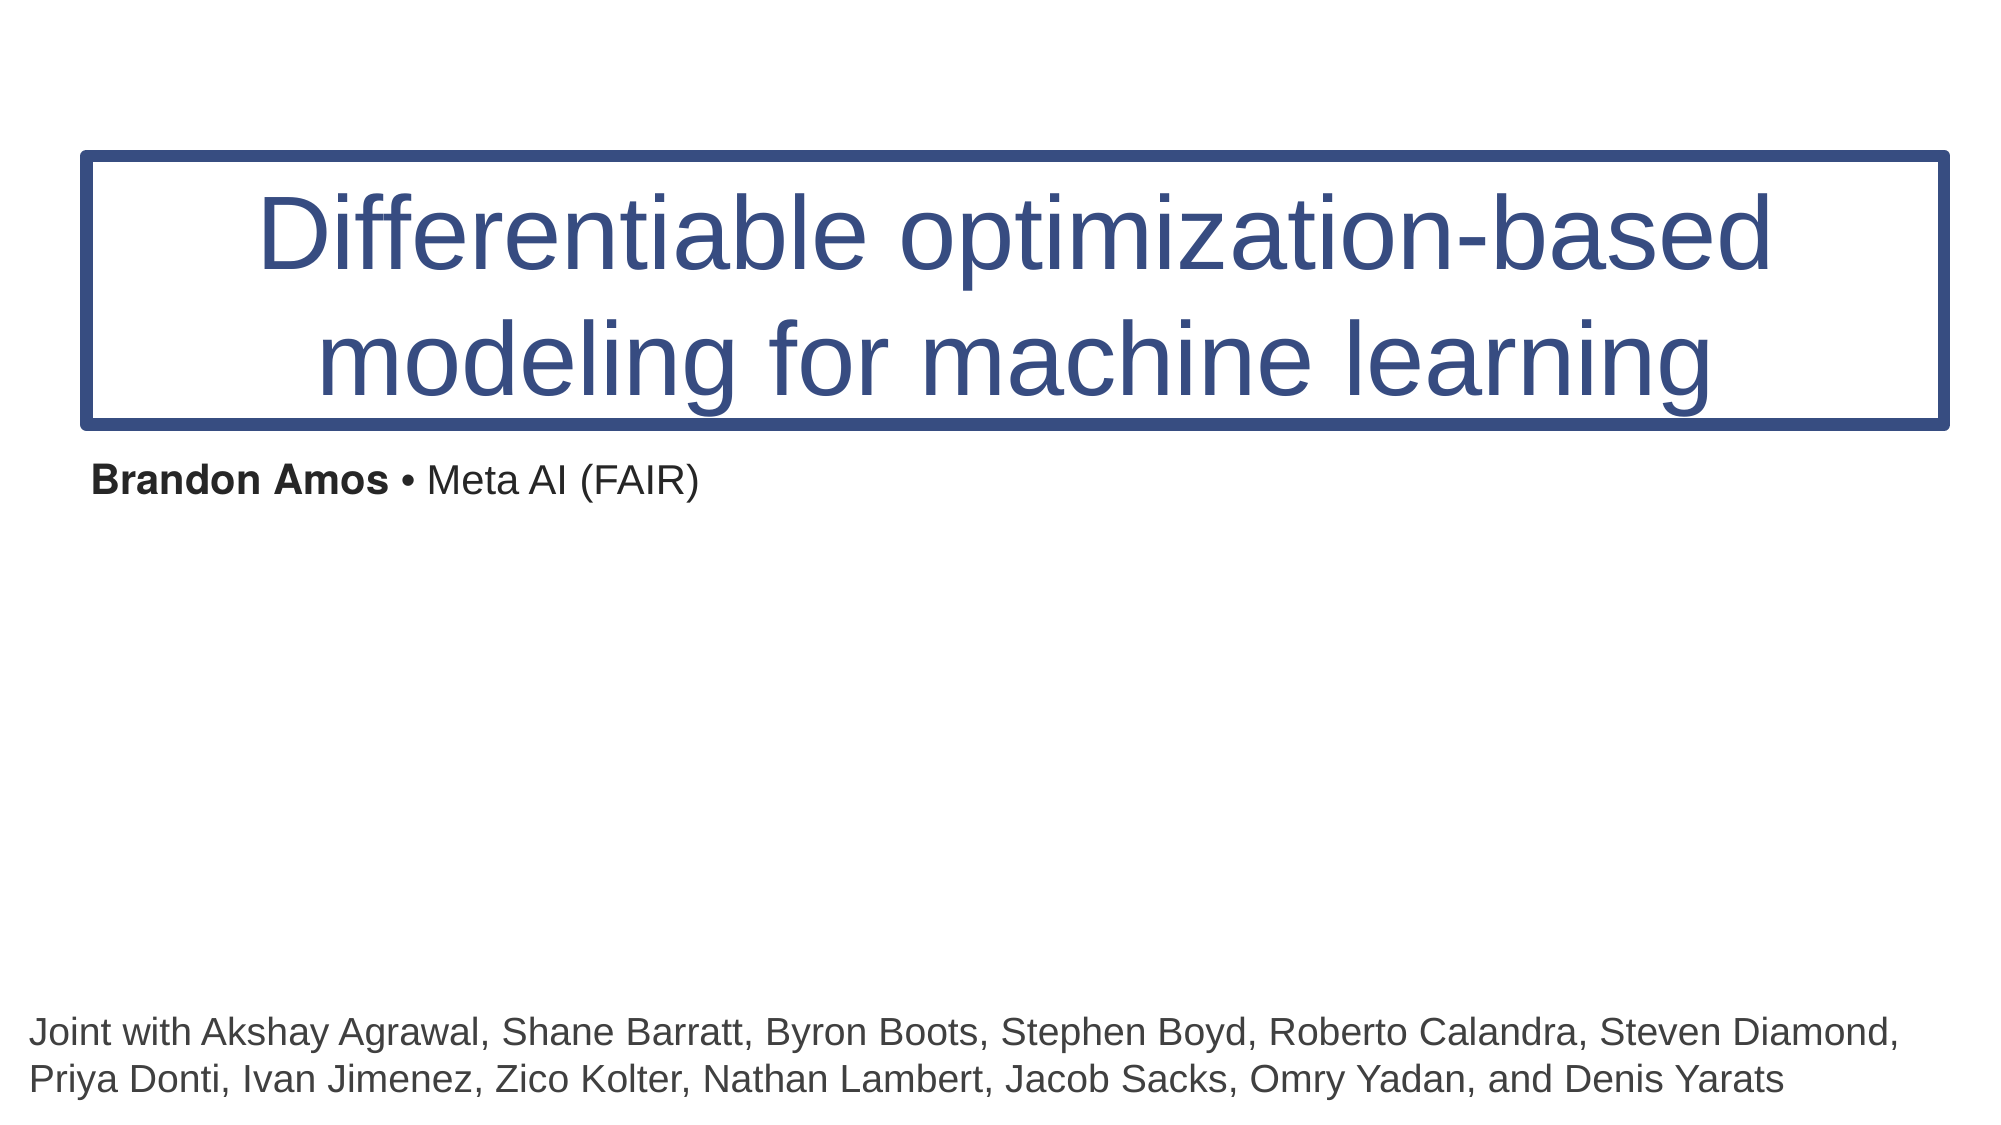

Differentiable optimization-based modeling for machine learning
Brandon Amos • Meta AI (FAIR)
Joint with Akshay Agrawal, Shane Barratt, Byron Boots, Stephen Boyd, Roberto Calandra, Steven Diamond, Priya Donti, Ivan Jimenez, Zico Kolter, Nathan Lambert, Jacob Sacks, Omry Yadan, and Denis Yarats